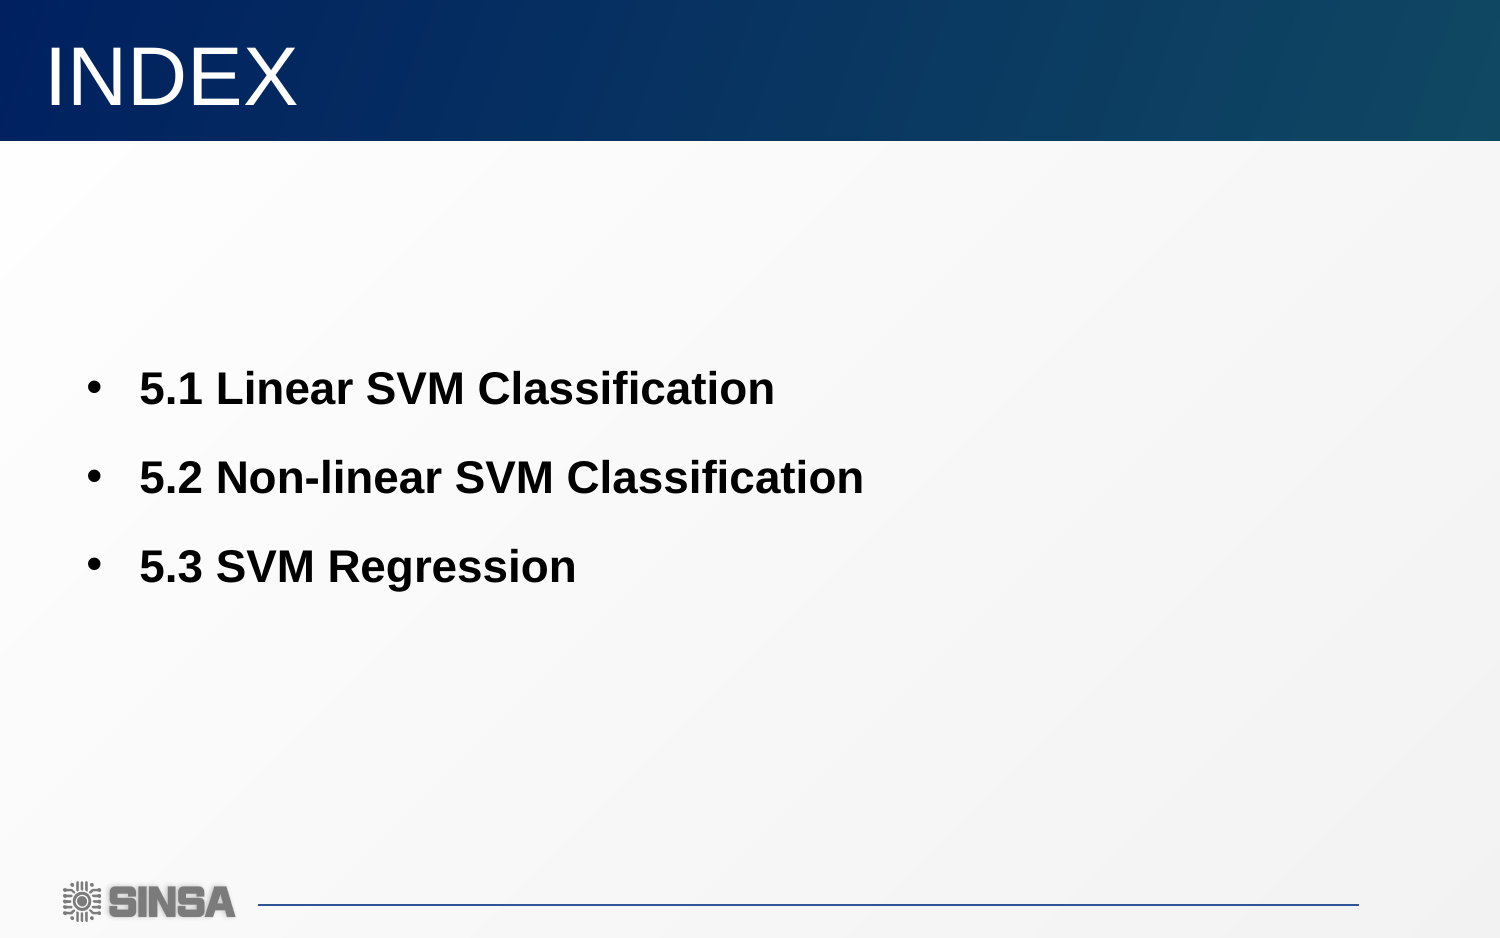

# INDEX

5.1 Linear SVM Classification
5.2 Non-linear SVM Classification
5.3 SVM Regression